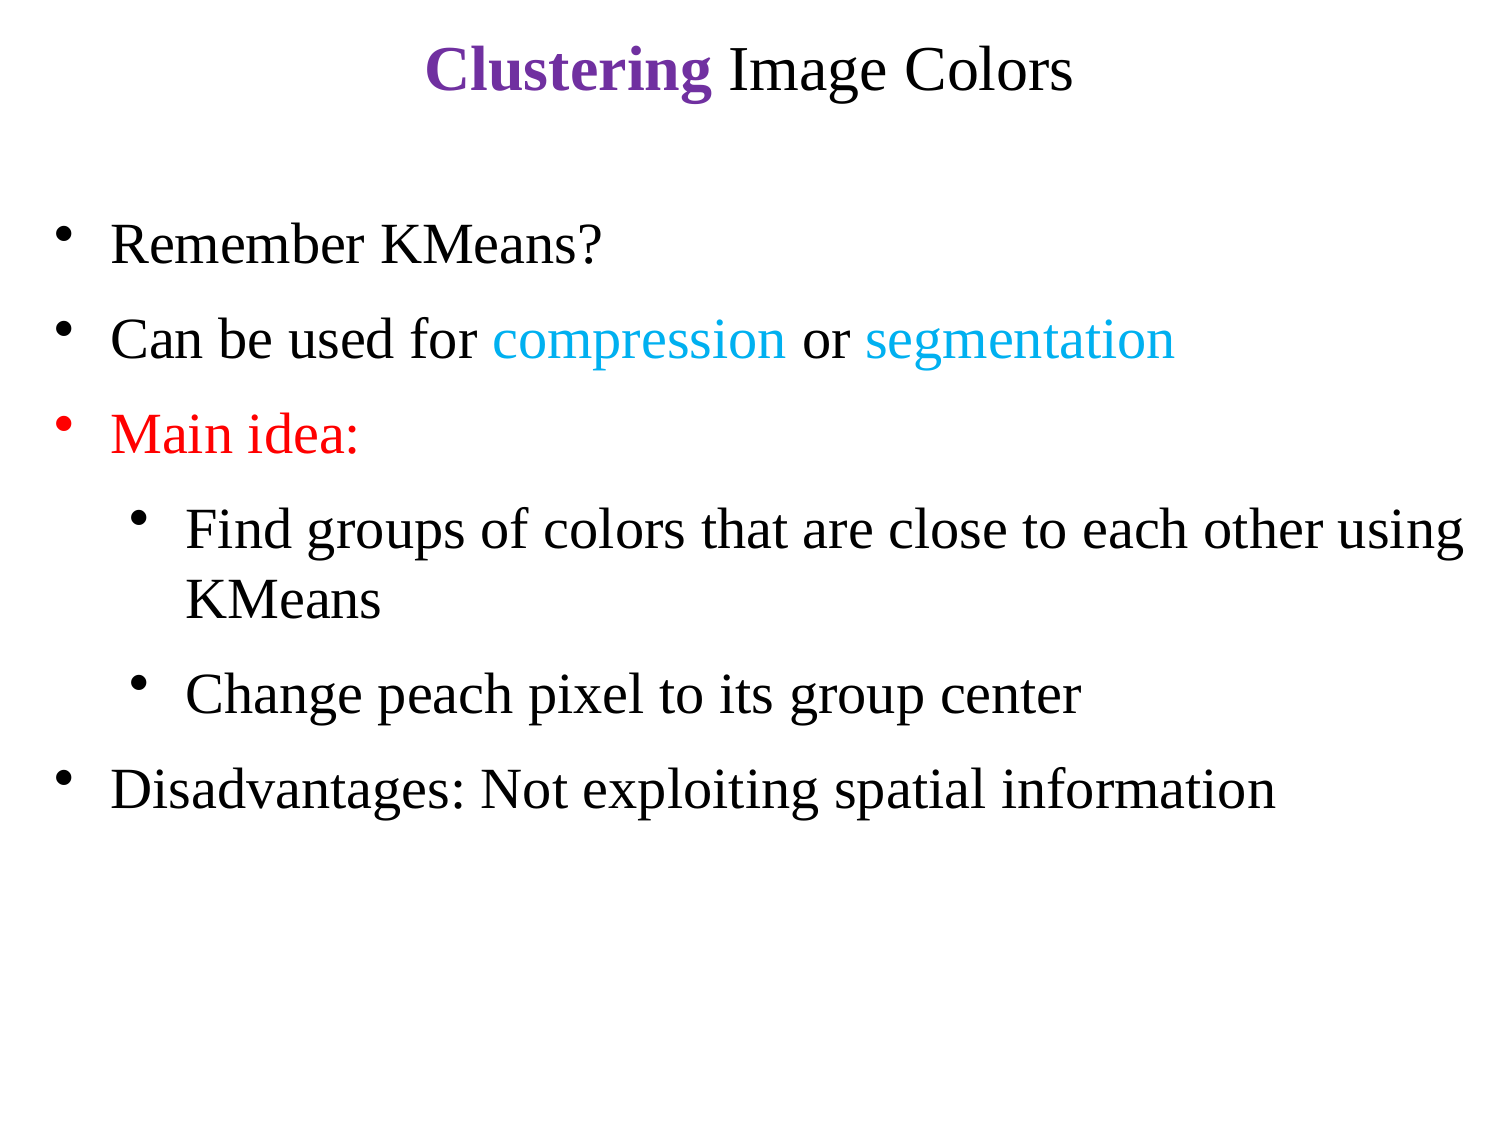

# Clustering Image Colors
Remember KMeans?
Can be used for compression or segmentation
Main idea:
Find groups of colors that are close to each other using KMeans
Change peach pixel to its group center
Disadvantages: Not exploiting spatial information